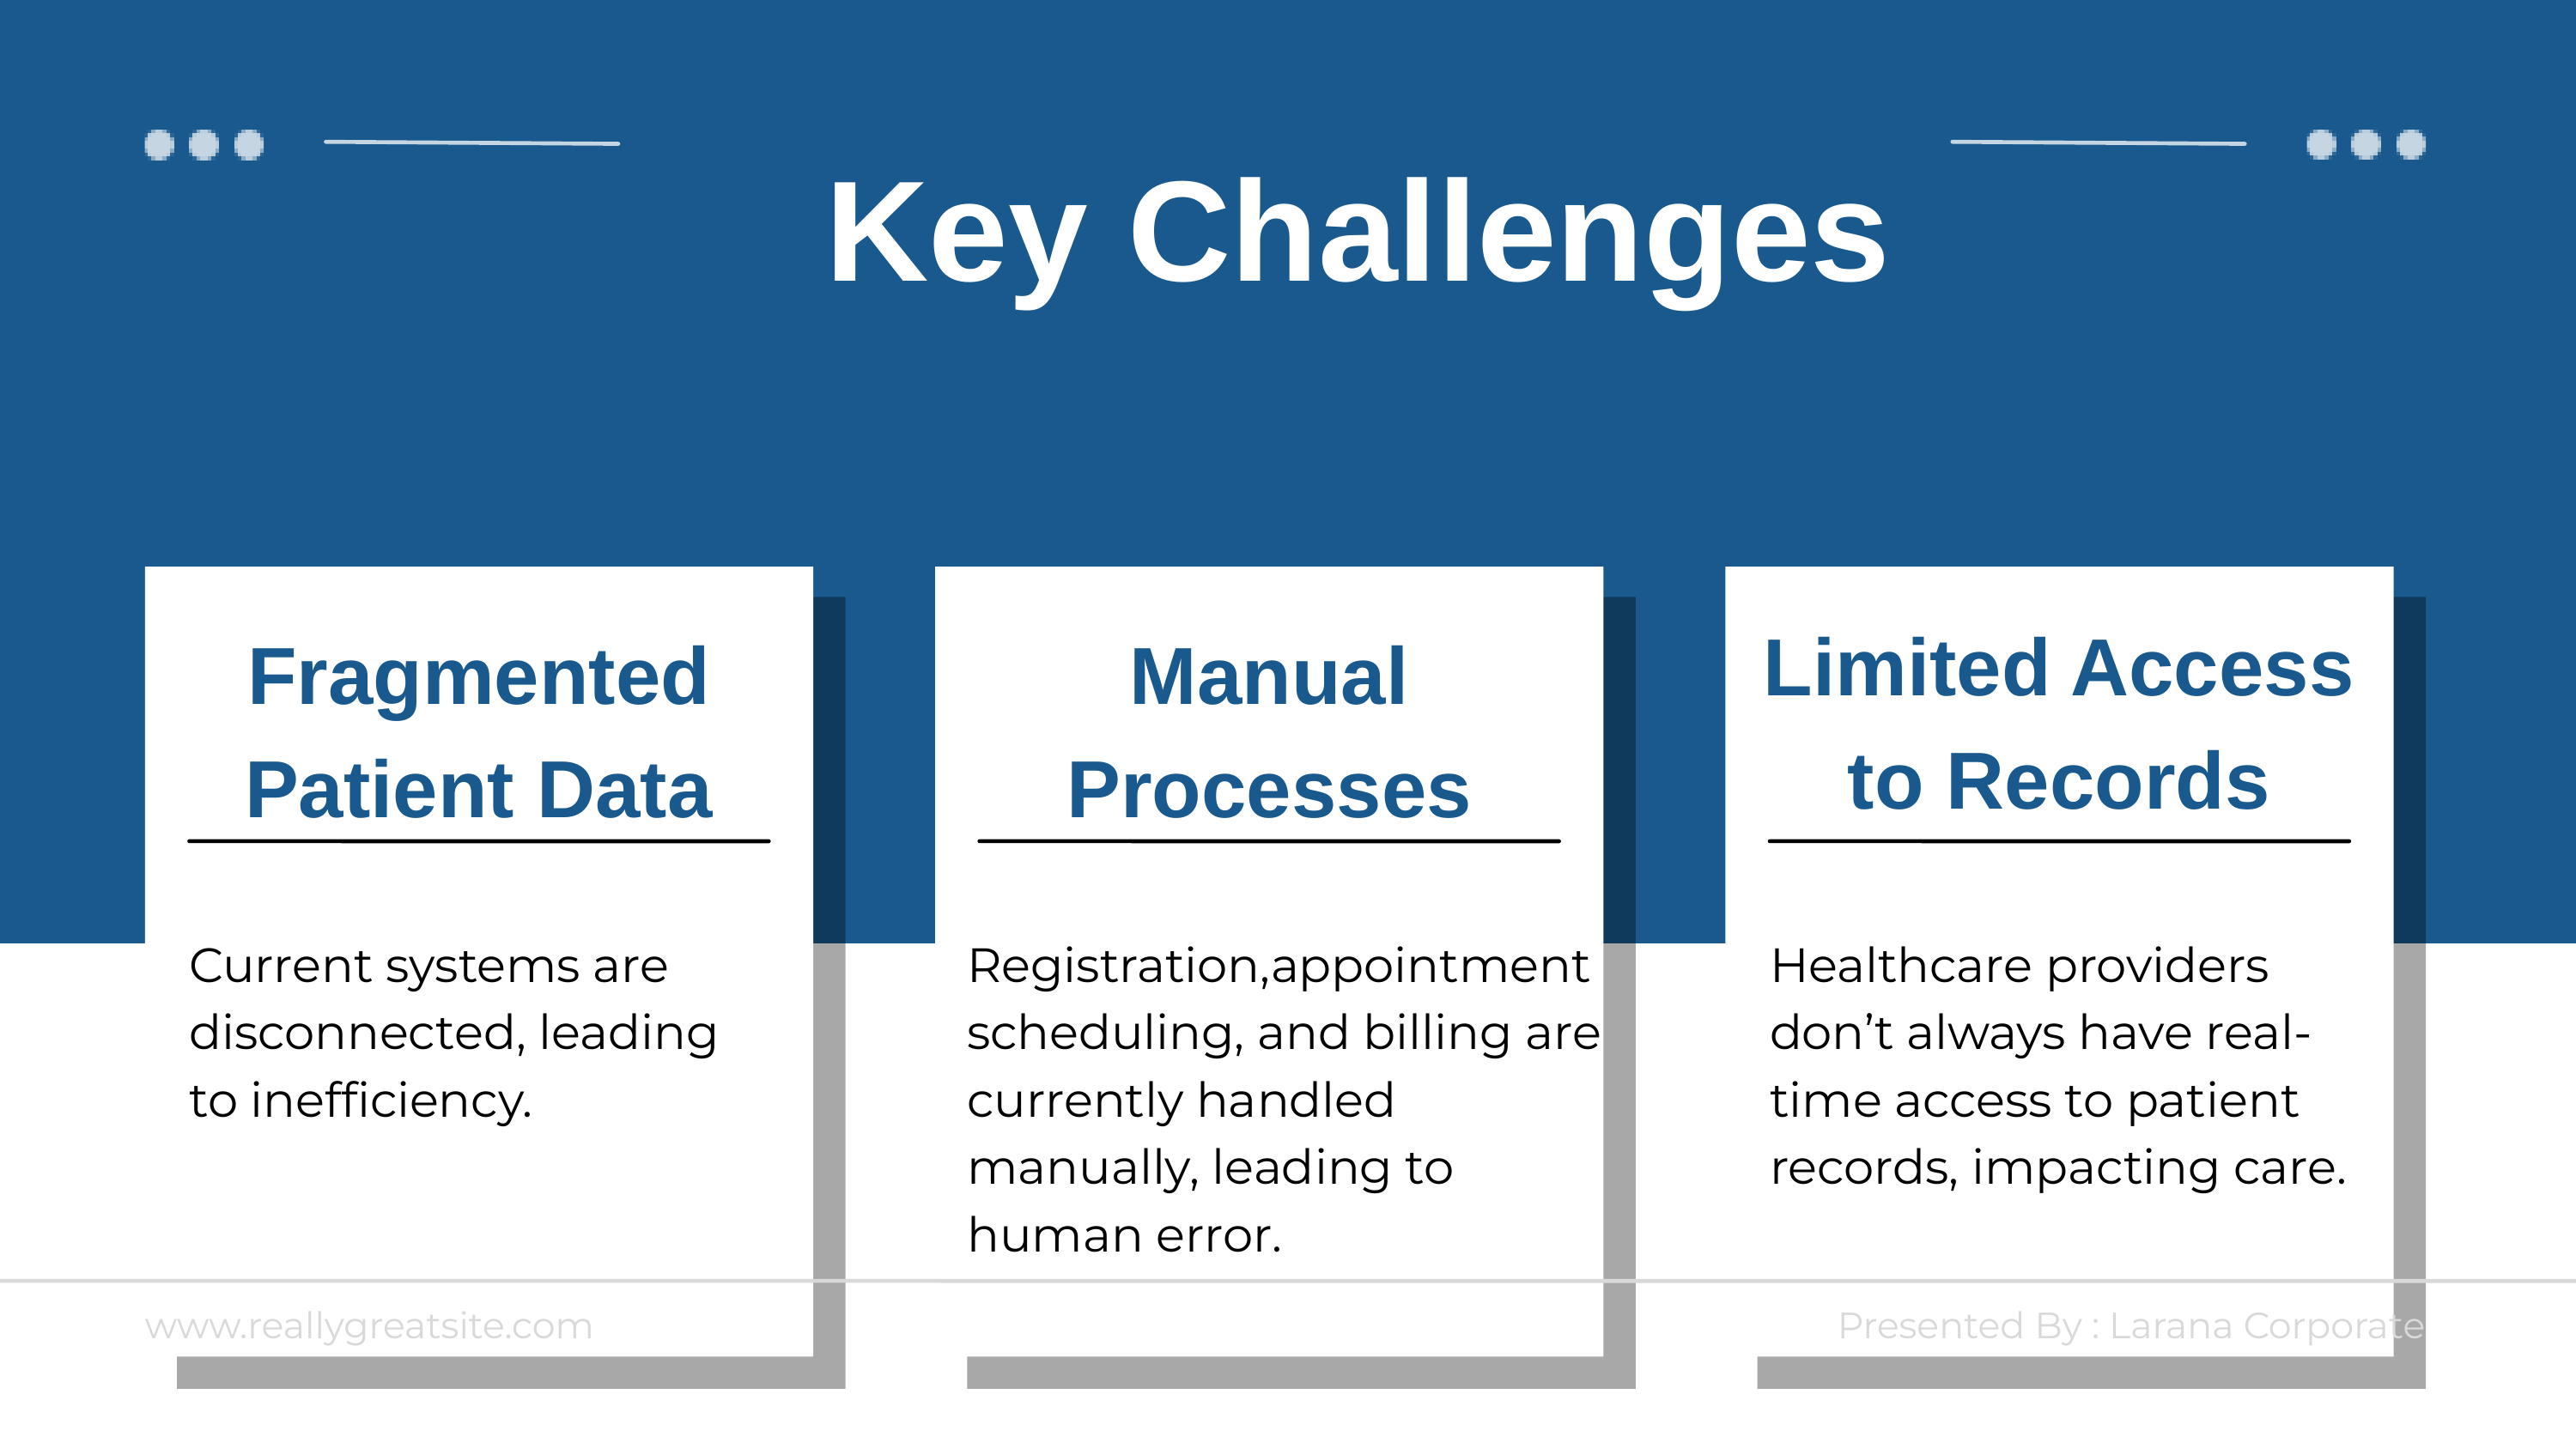

Key Challenges

Limited Access to Records
Fragmented Patient Data
Manual Processes

Current systems are disconnected, leading to inefficiency.
Registration,appointment scheduling, and billing are currently handled manually, leading to human error.
Healthcare providers don’t always have real-time access to patient records, impacting care.

www.reallygreatsite.com
Presented By : Larana Corporate